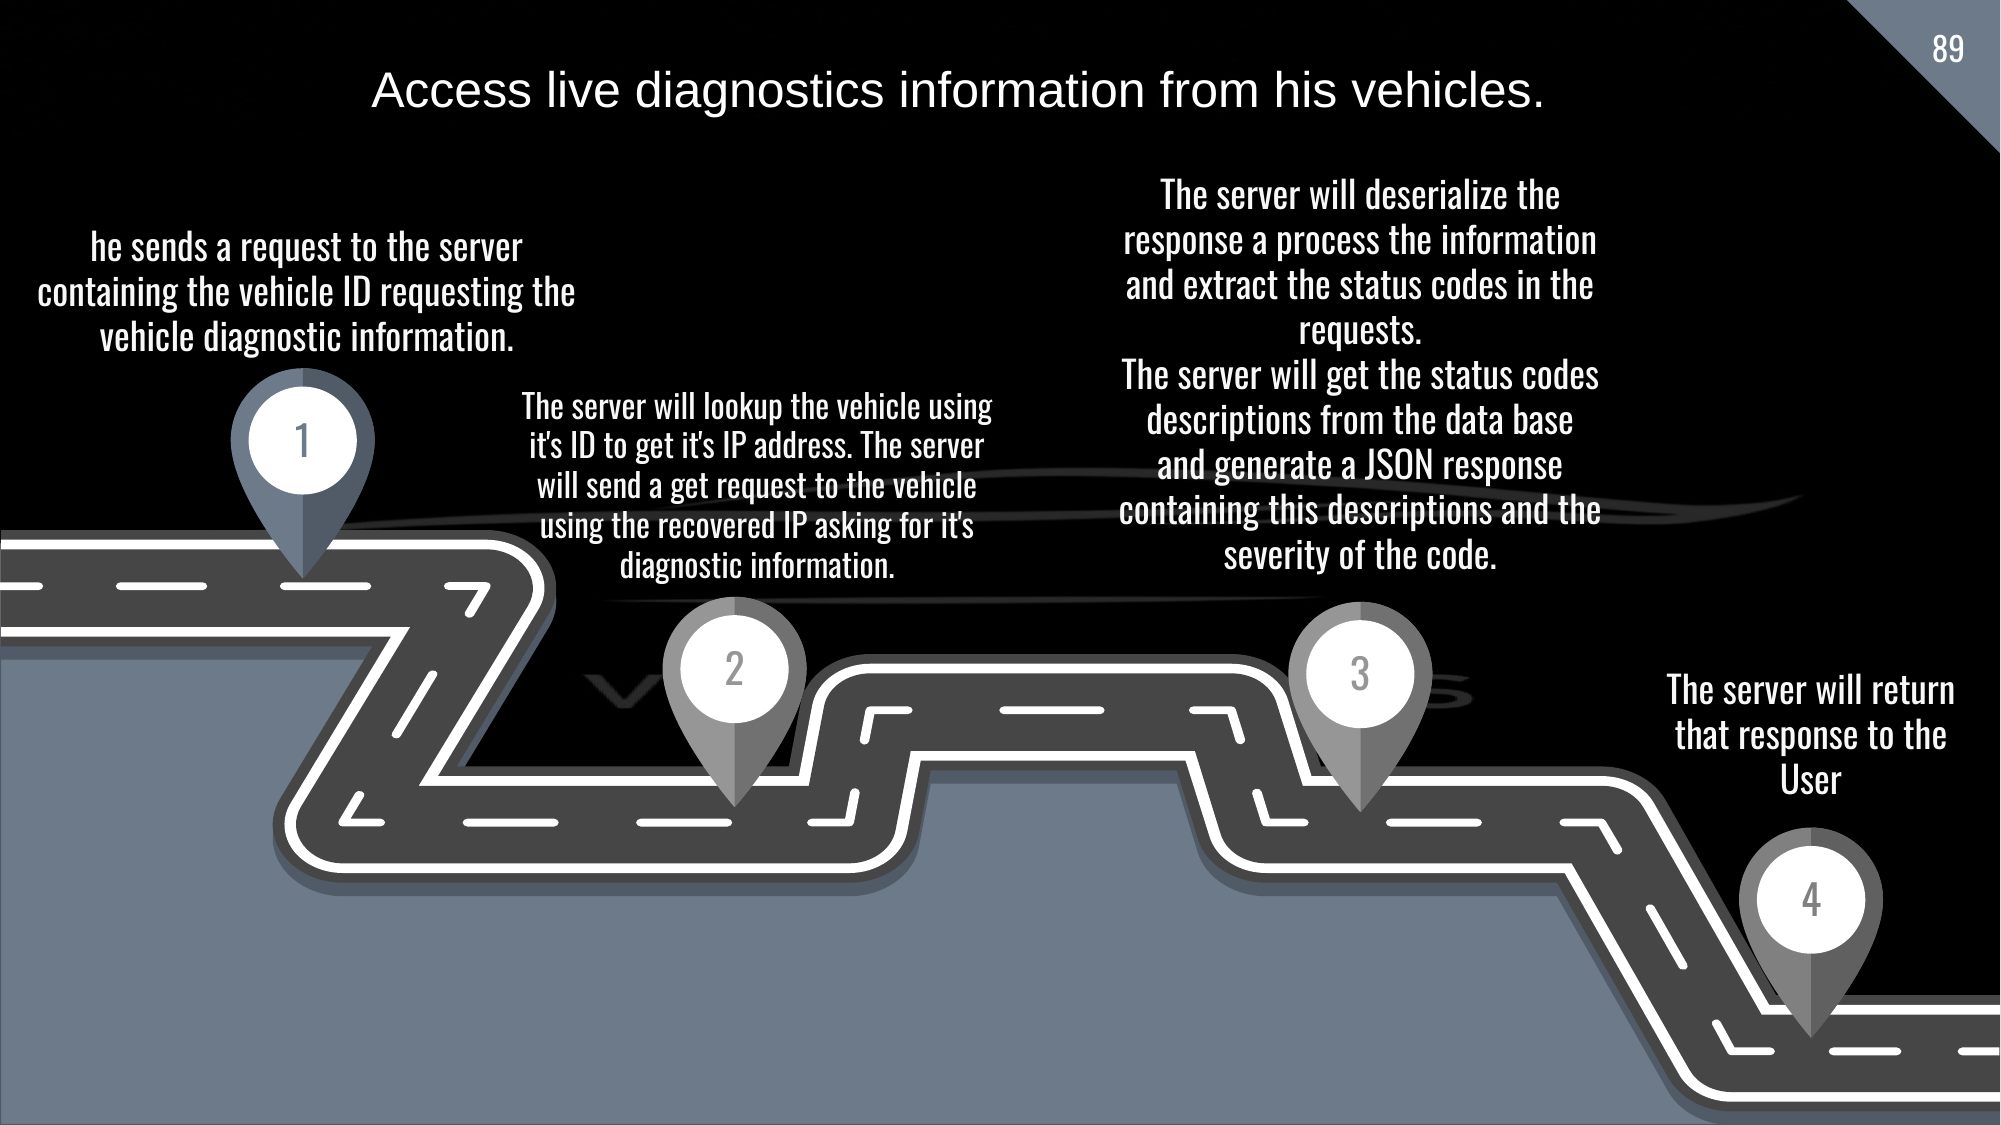

Access live diagnostics information from his vehicles.
The server will deserialize the response a process the information and extract the status codes in the requests.
The server will get the status codes descriptions from the data base and generate a JSON response containing this descriptions and the severity of the code.
he sends a request to the server containing the vehicle ID requesting the vehicle diagnostic information.

1
The server will lookup the vehicle using it's ID to get it's IP address. The server will send a get request to the vehicle using the recovered IP asking for it's diagnostic information.

2

3
The server will return that response to the User

4